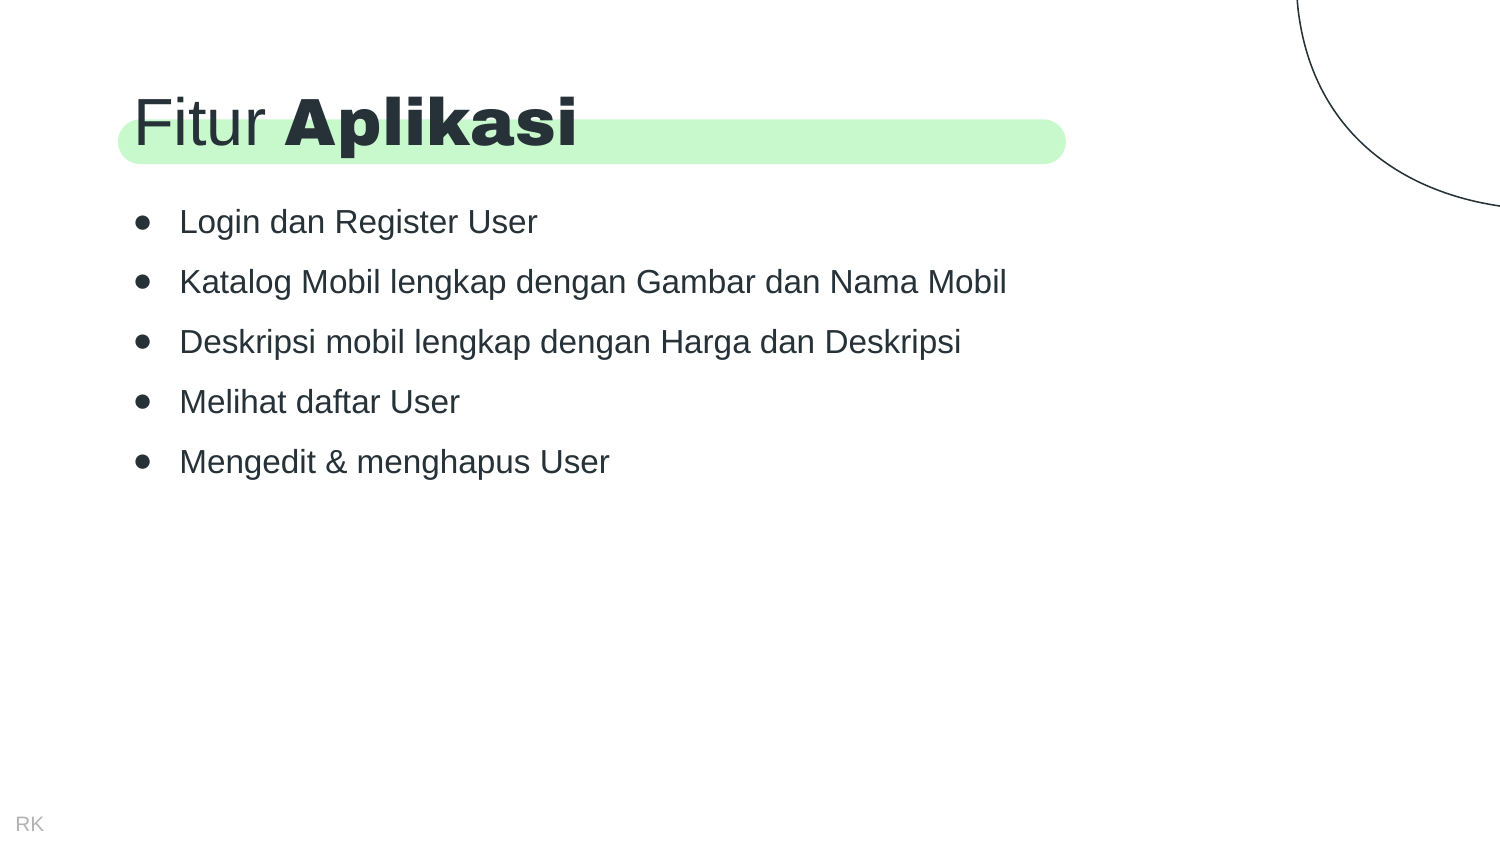

# Fitur Aplikasi
Login dan Register User
Katalog Mobil lengkap dengan Gambar dan Nama Mobil
Deskripsi mobil lengkap dengan Harga dan Deskripsi
Melihat daftar User
Mengedit & menghapus User
RK